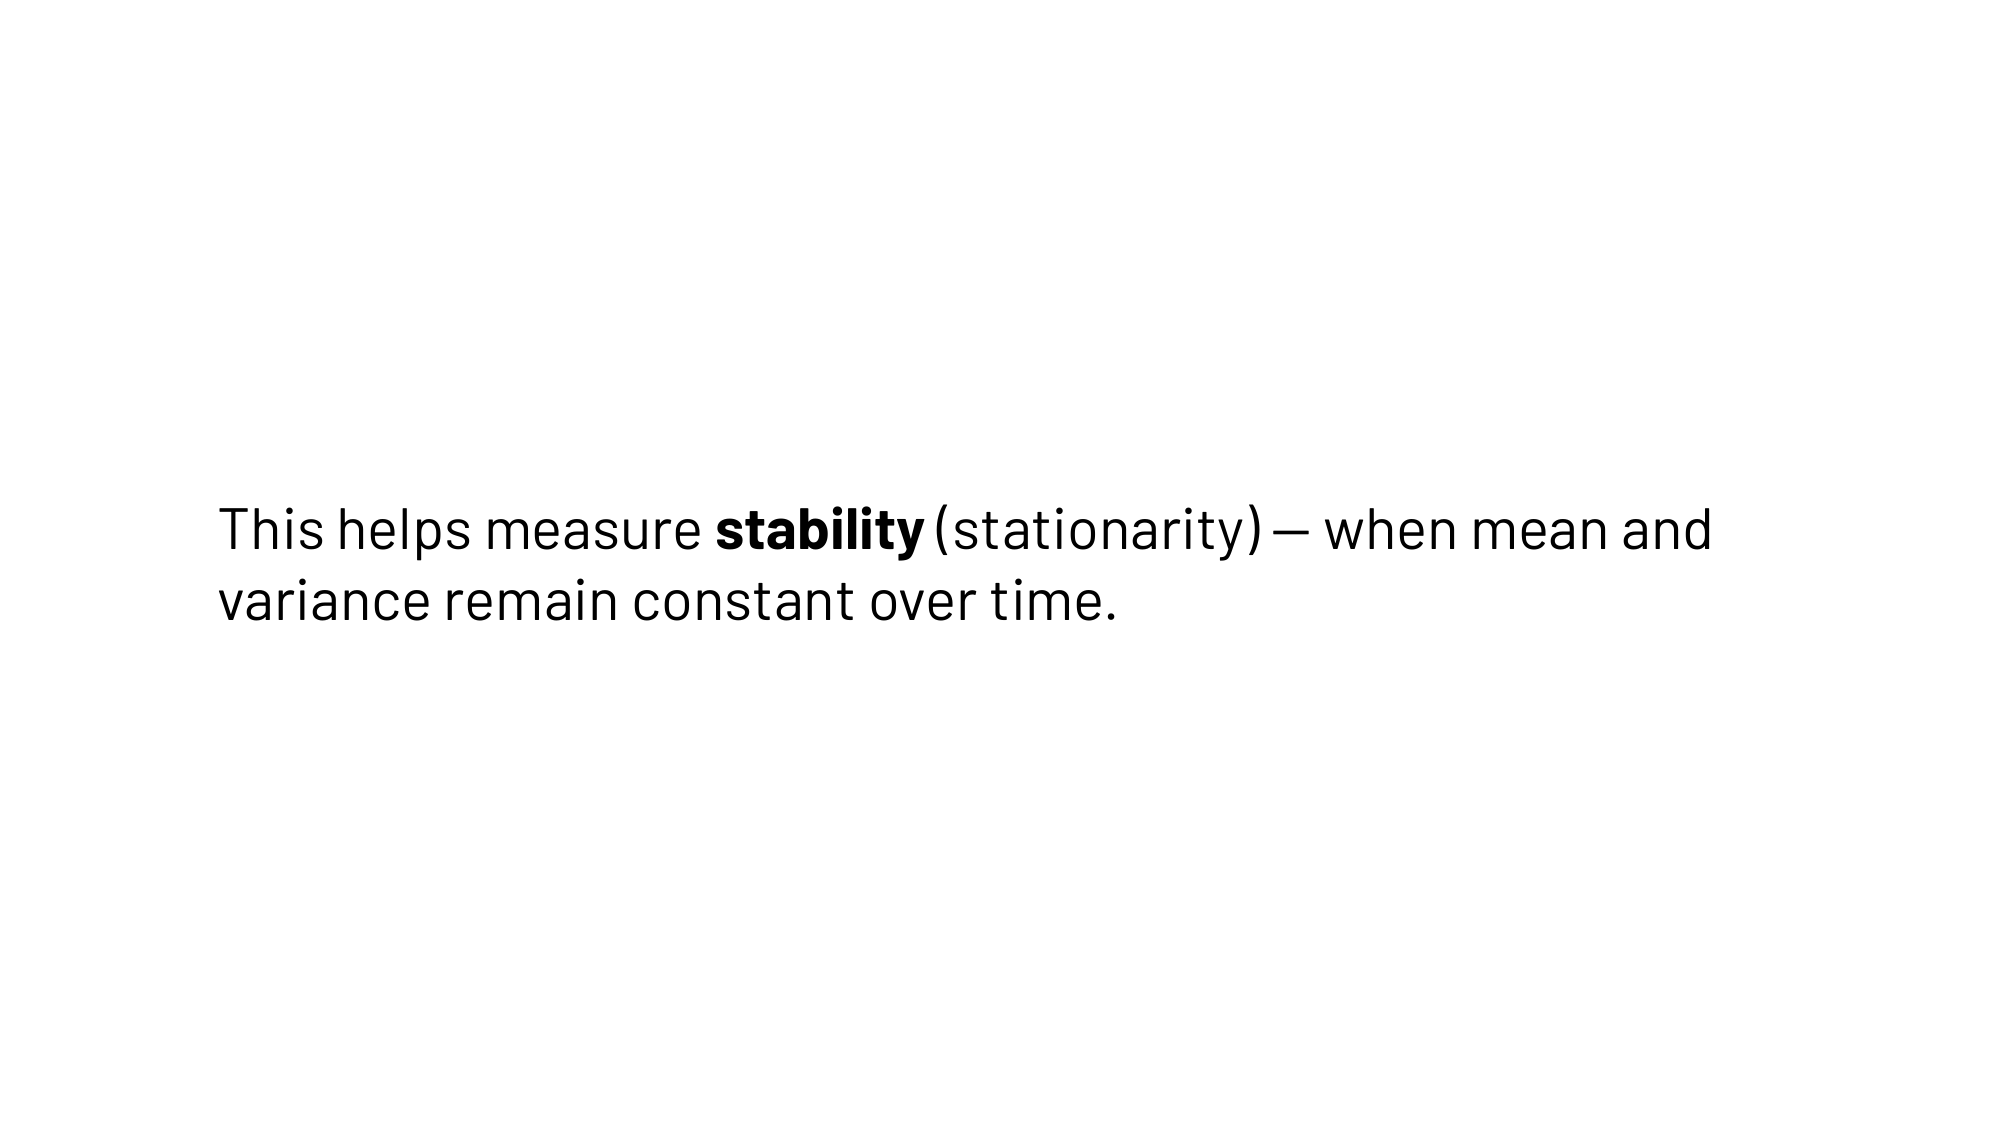

This helps measure stability (stationarity) — when mean and variance remain constant over time.